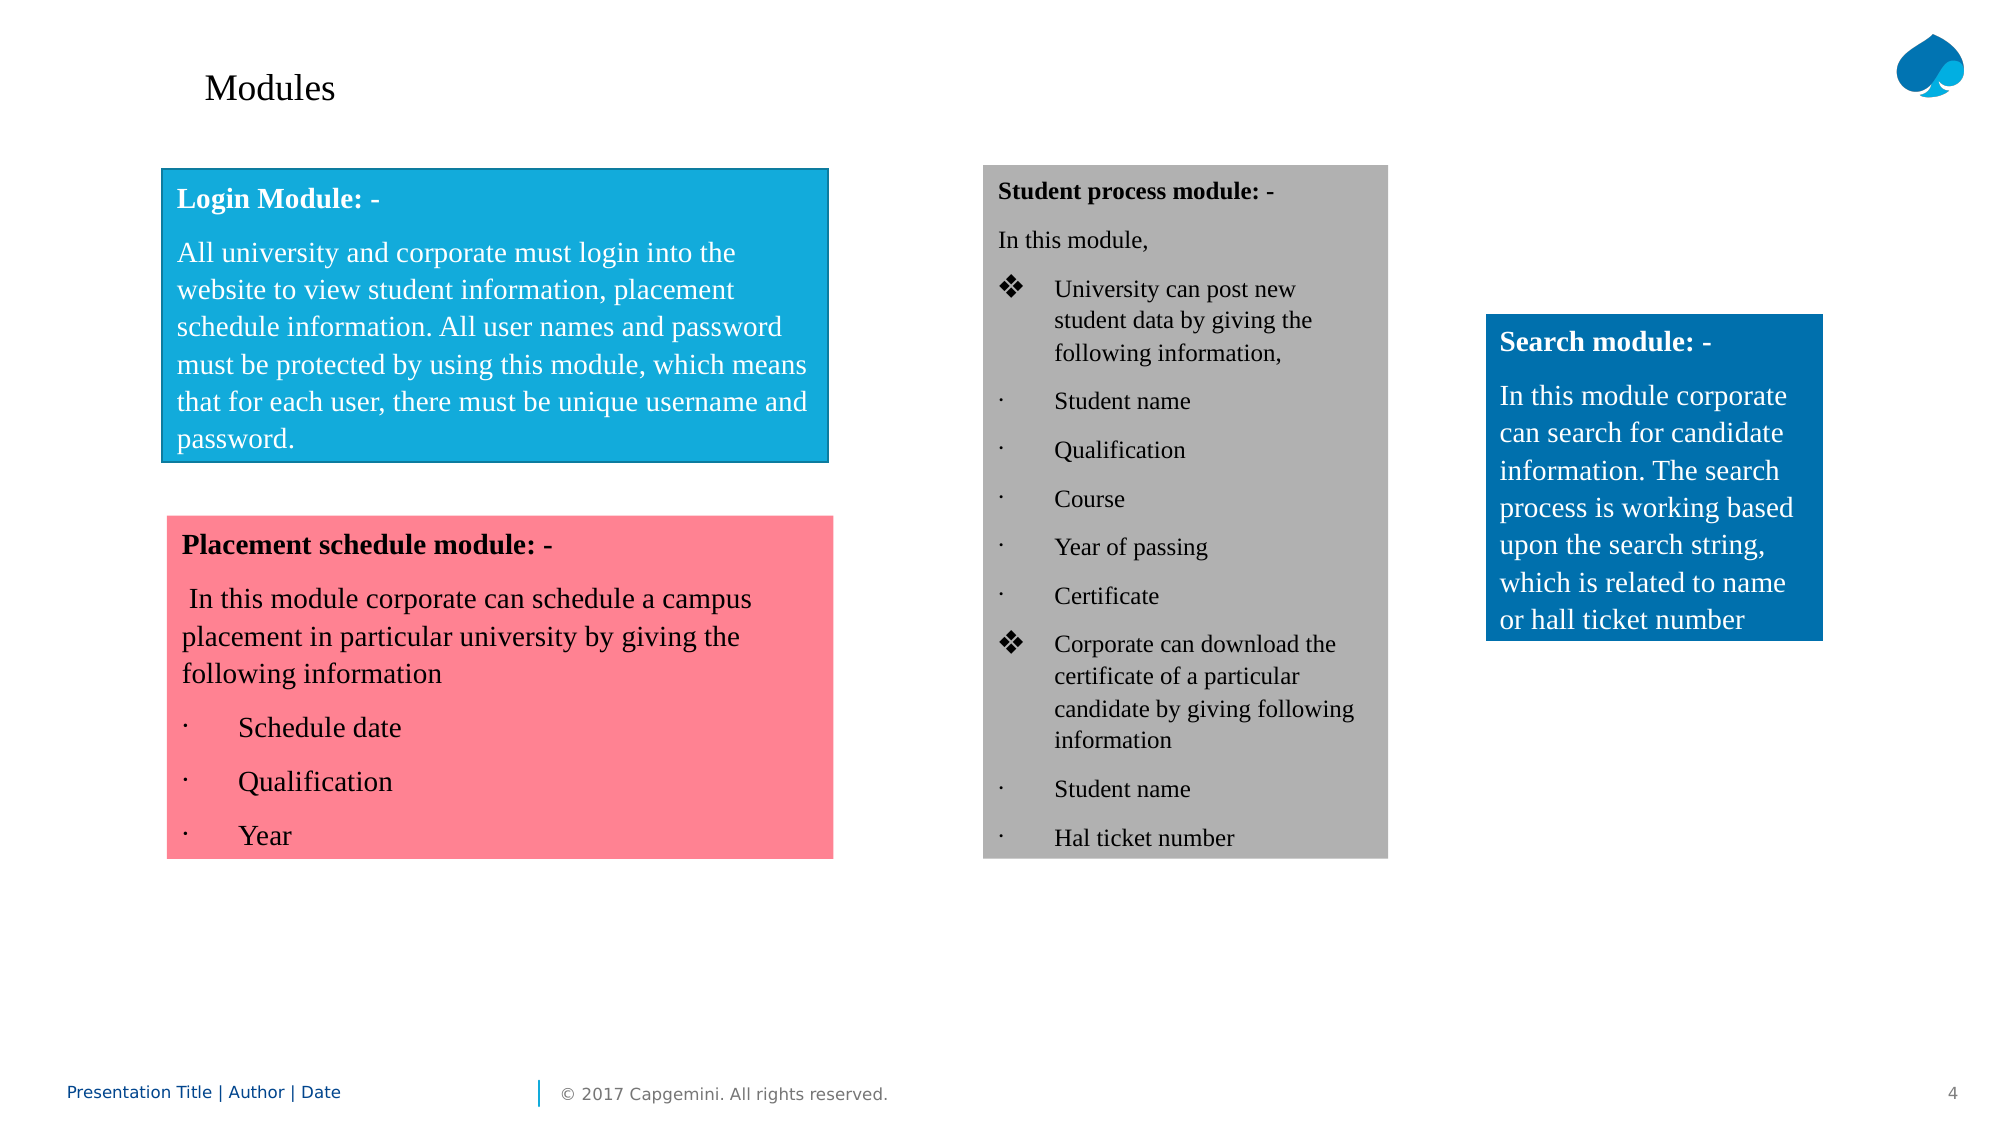

Modules
Student process module: -
In this module,
University can post new student data by giving the following information,
Student name
Qualification
Course
Year of passing
Certificate
Corporate can download the certificate of a particular candidate by giving following information
Student name
Hal ticket number
Login Module: -
All university and corporate must login into the website to view student information, placement schedule information. All user names and password must be protected by using this module, which means that for each user, there must be unique username and password.

Search module: -
In this module corporate can search for candidate information. The search process is working based upon the search string, which is related to name or hall ticket number
Placement schedule module: -
 In this module corporate can schedule a campus placement in particular university by giving the following information
Schedule date
Qualification
Year